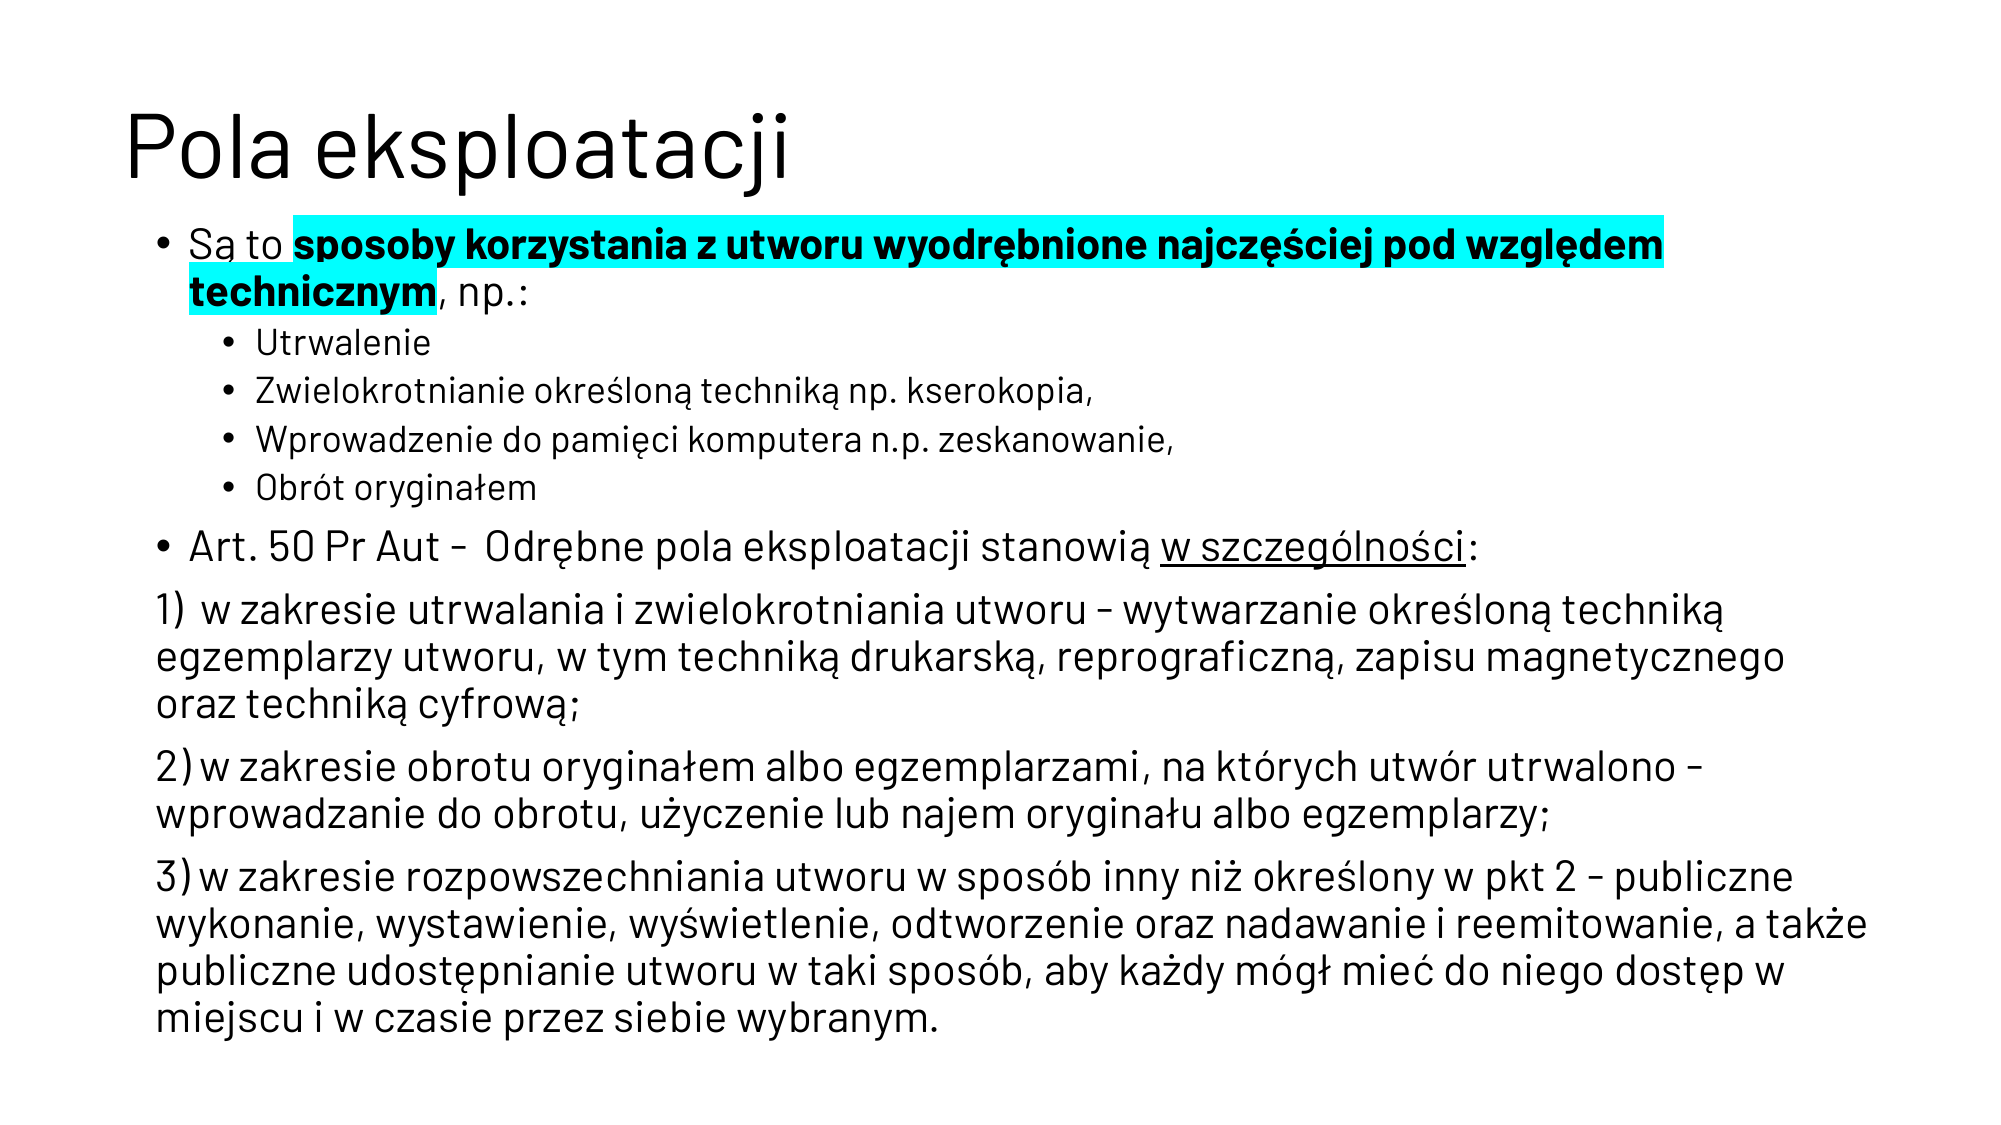

# Pola eksploatacji
Są to sposoby korzystania z utworu wyodrębnione najczęściej pod względem technicznym, np.:
Utrwalenie
Zwielokrotnianie określoną techniką np. kserokopia,
Wprowadzenie do pamięci komputera n.p. zeskanowanie,
Obrót oryginałem
Art. 50 Pr Aut -  Odrębne pola eksploatacji stanowią w szczególności:
1)  w zakresie utrwalania i zwielokrotniania utworu - wytwarzanie określoną techniką egzemplarzy utworu, w tym techniką drukarską, reprograficzną, zapisu magnetycznego oraz techniką cyfrową;
2) w zakresie obrotu oryginałem albo egzemplarzami, na których utwór utrwalono - wprowadzanie do obrotu, użyczenie lub najem oryginału albo egzemplarzy;
3) w zakresie rozpowszechniania utworu w sposób inny niż określony w pkt 2 - publiczne wykonanie, wystawienie, wyświetlenie, odtworzenie oraz nadawanie i reemitowanie, a także publiczne udostępnianie utworu w taki sposób, aby każdy mógł mieć do niego dostęp w miejscu i w czasie przez siebie wybranym.